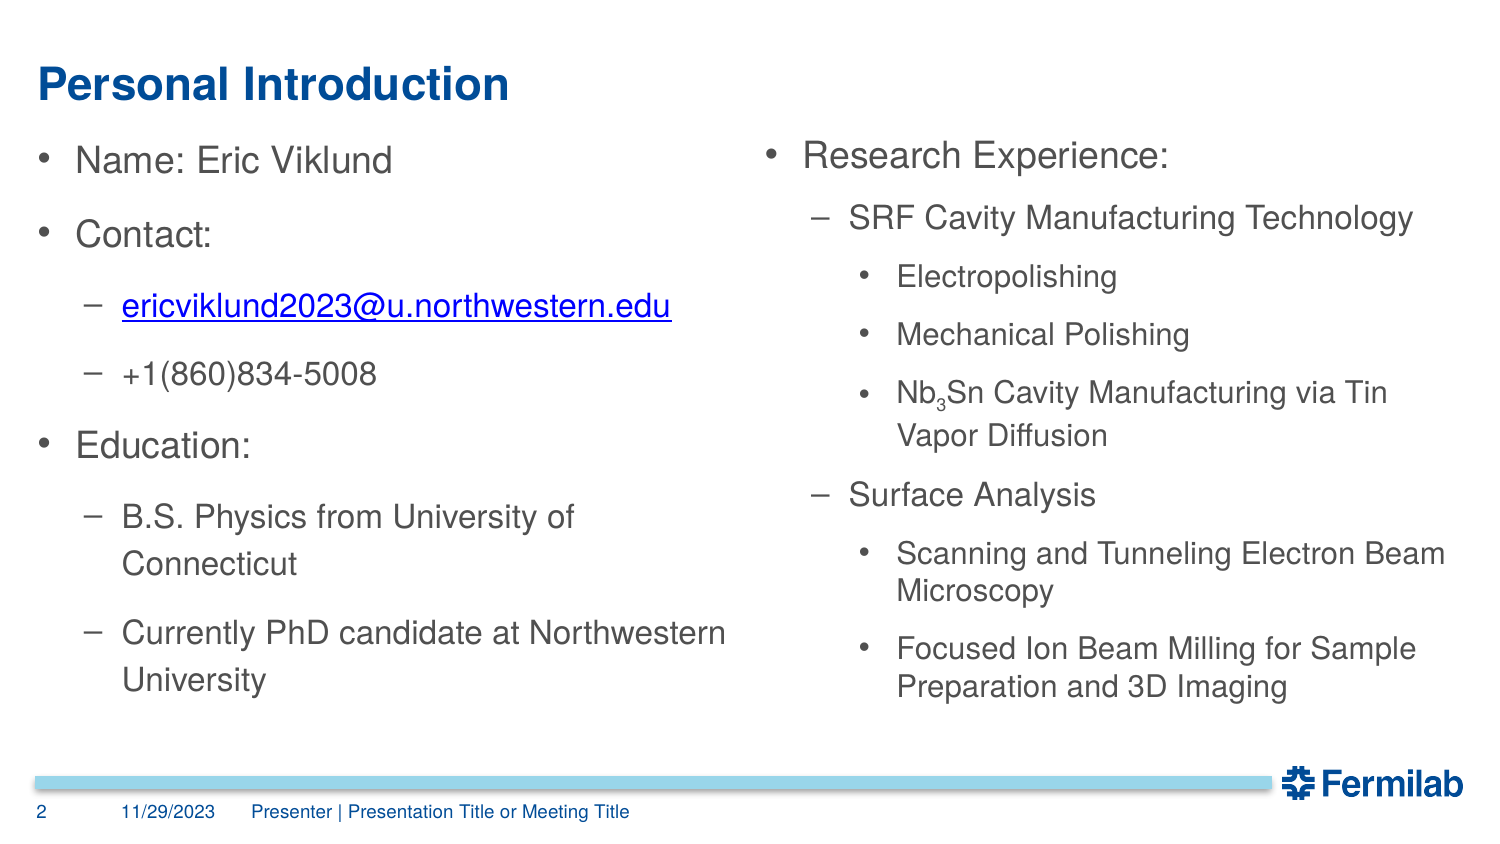

# Personal Introduction
Name: Eric Viklund
Contact:
ericviklund2023@u.northwestern.edu
+1(860)834-5008
Education:
B.S. Physics from University of Connecticut
Currently PhD candidate at Northwestern University
Research Experience:
SRF Cavity Manufacturing Technology
Electropolishing
Mechanical Polishing
Nb3Sn Cavity Manufacturing via Tin Vapor Diffusion
Surface Analysis
Scanning and Tunneling Electron Beam Microscopy
Focused Ion Beam Milling for Sample Preparation and 3D Imaging
2
11/29/2023
Presenter | Presentation Title or Meeting Title